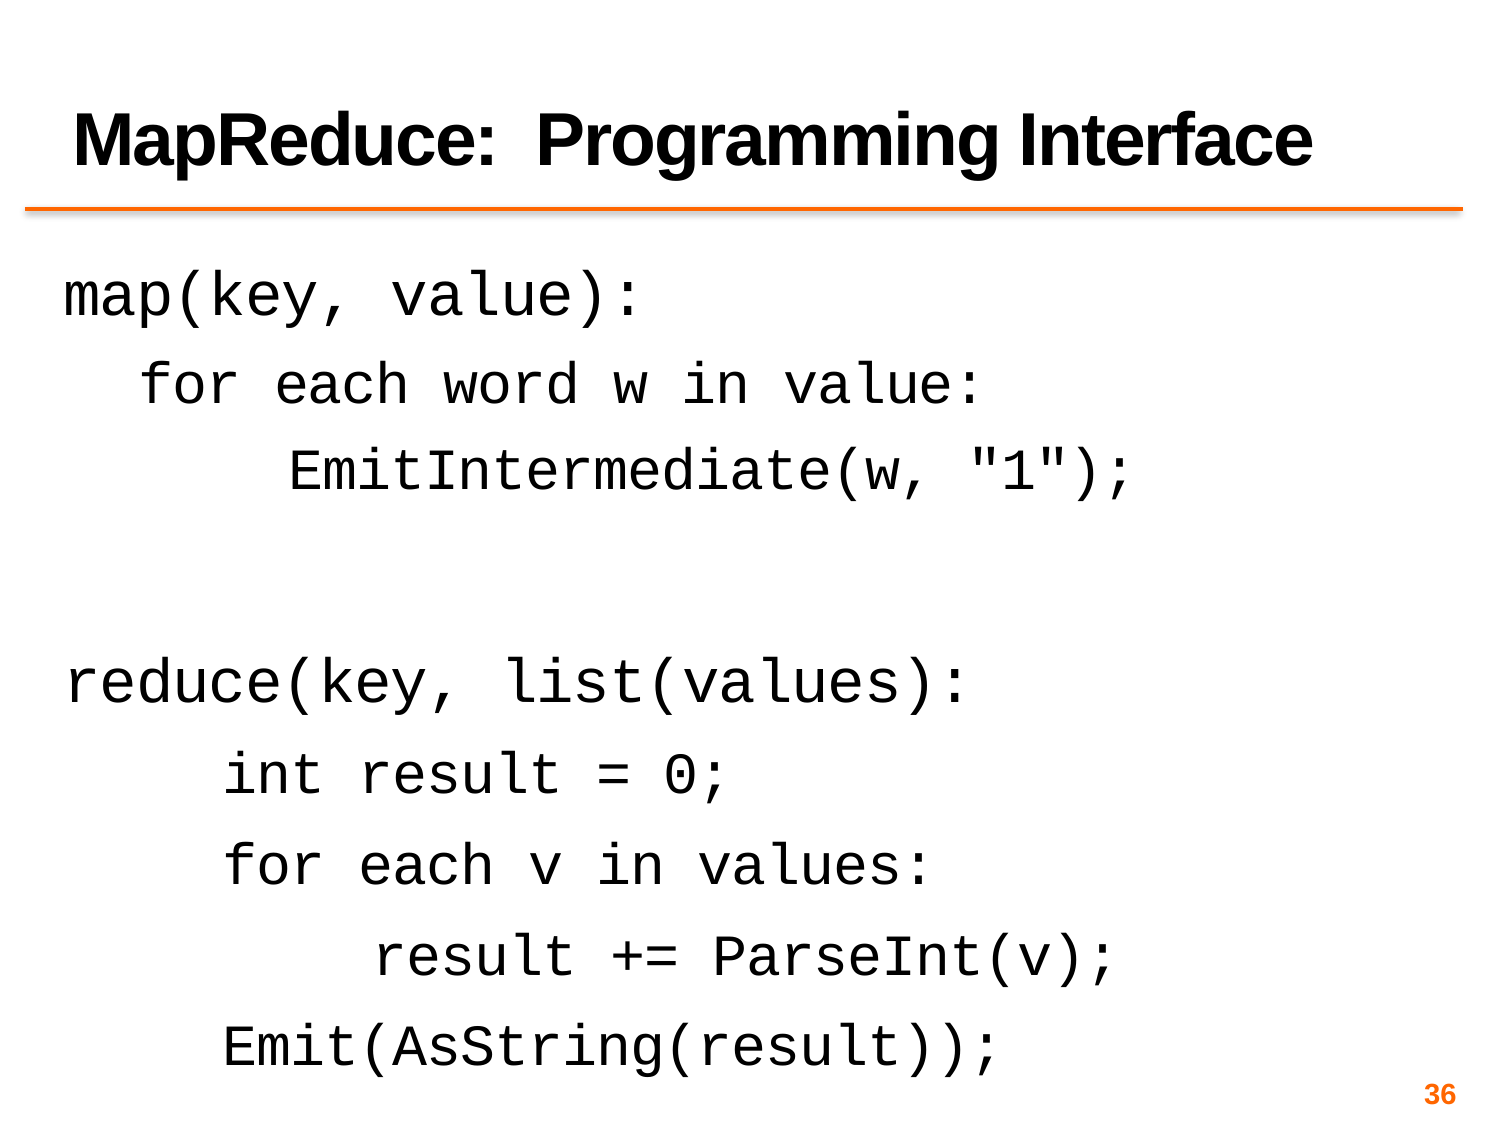

# MapReduce:  Programming Interface
map(key, value):
for each word w in value:
	EmitIntermediate(w, "1");

reduce(key, list(values):
	int result = 0;
	for each v in values:
		result += ParseInt(v);
	Emit(AsString(result));
36